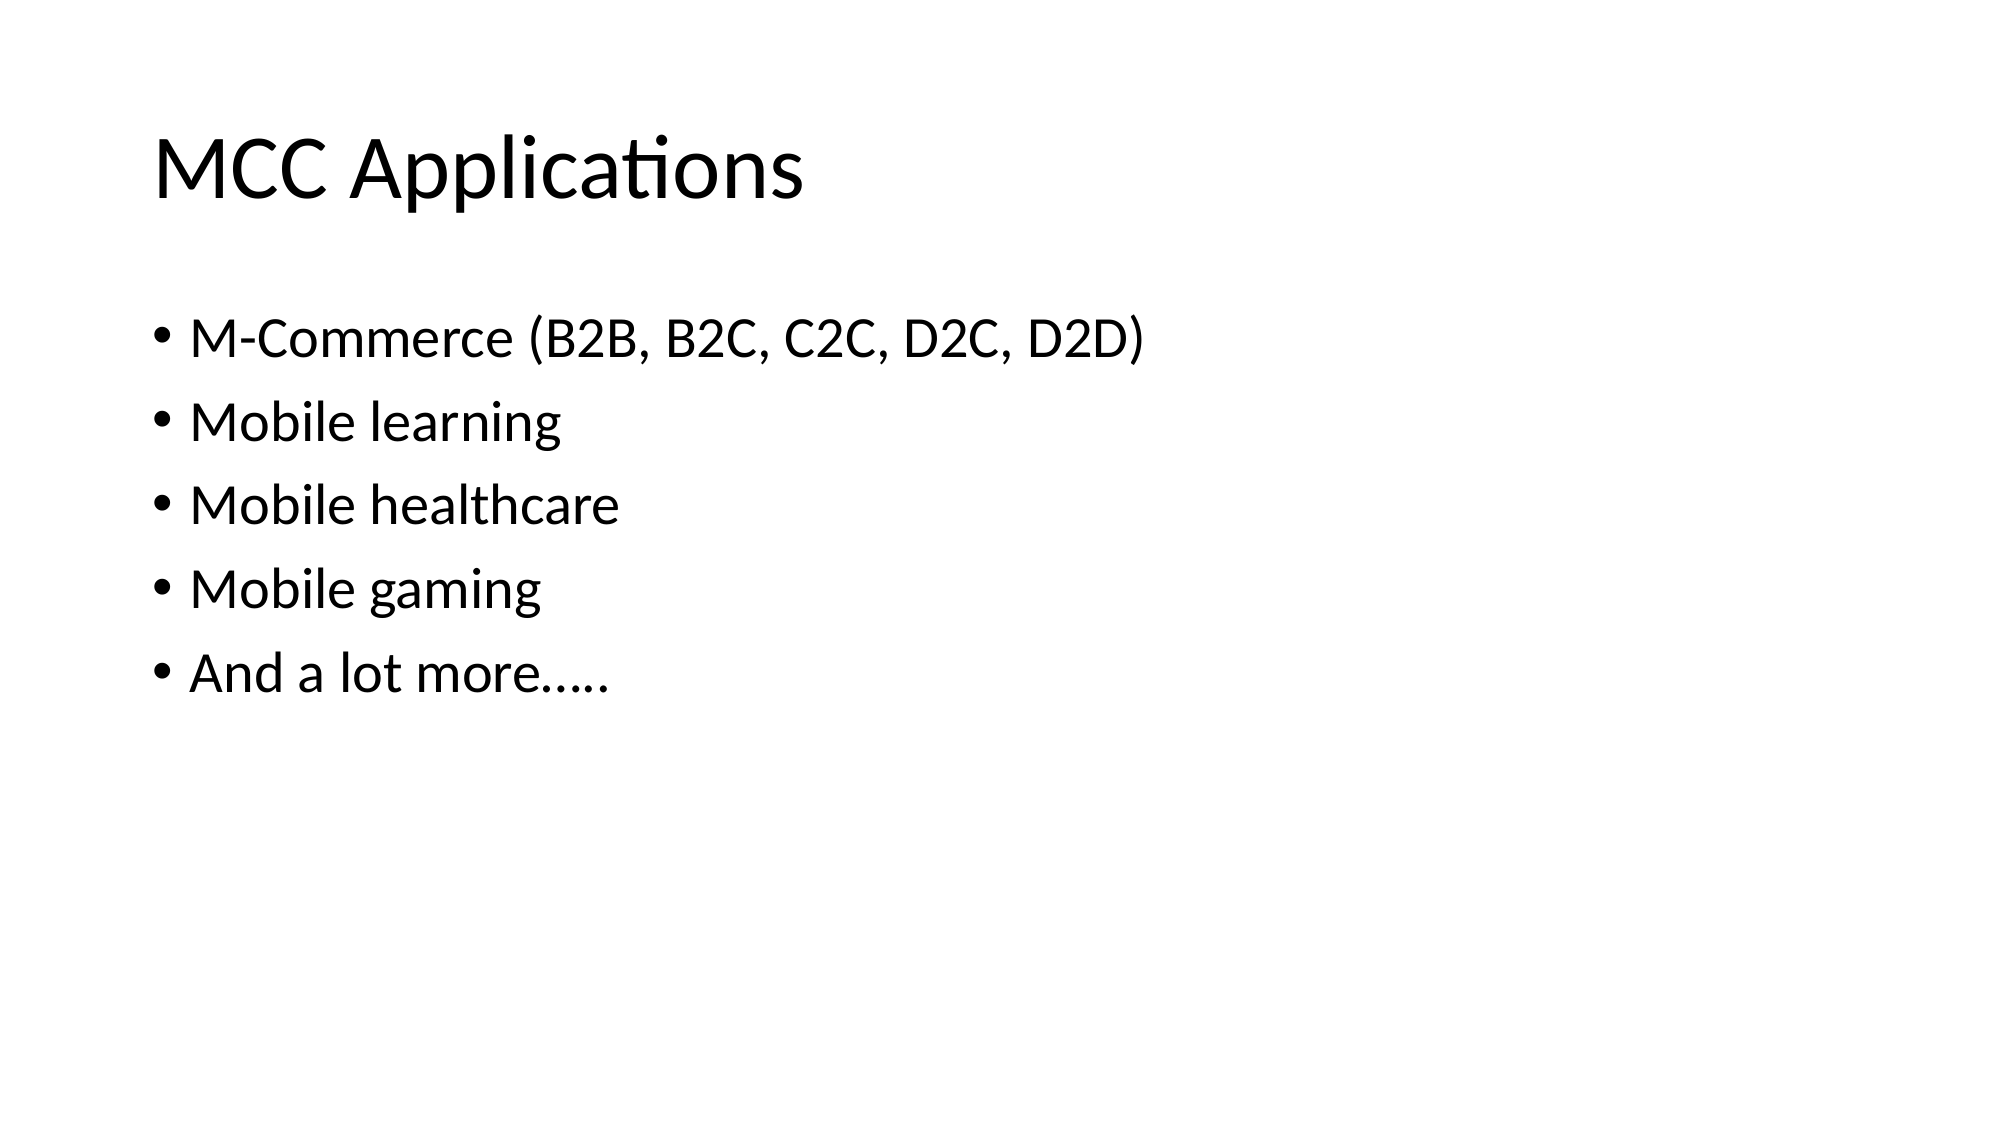

# MCC Applications
M-Commerce (B2B, B2C, C2C, D2C, D2D)
Mobile learning
Mobile healthcare
Mobile gaming
And a lot more…..